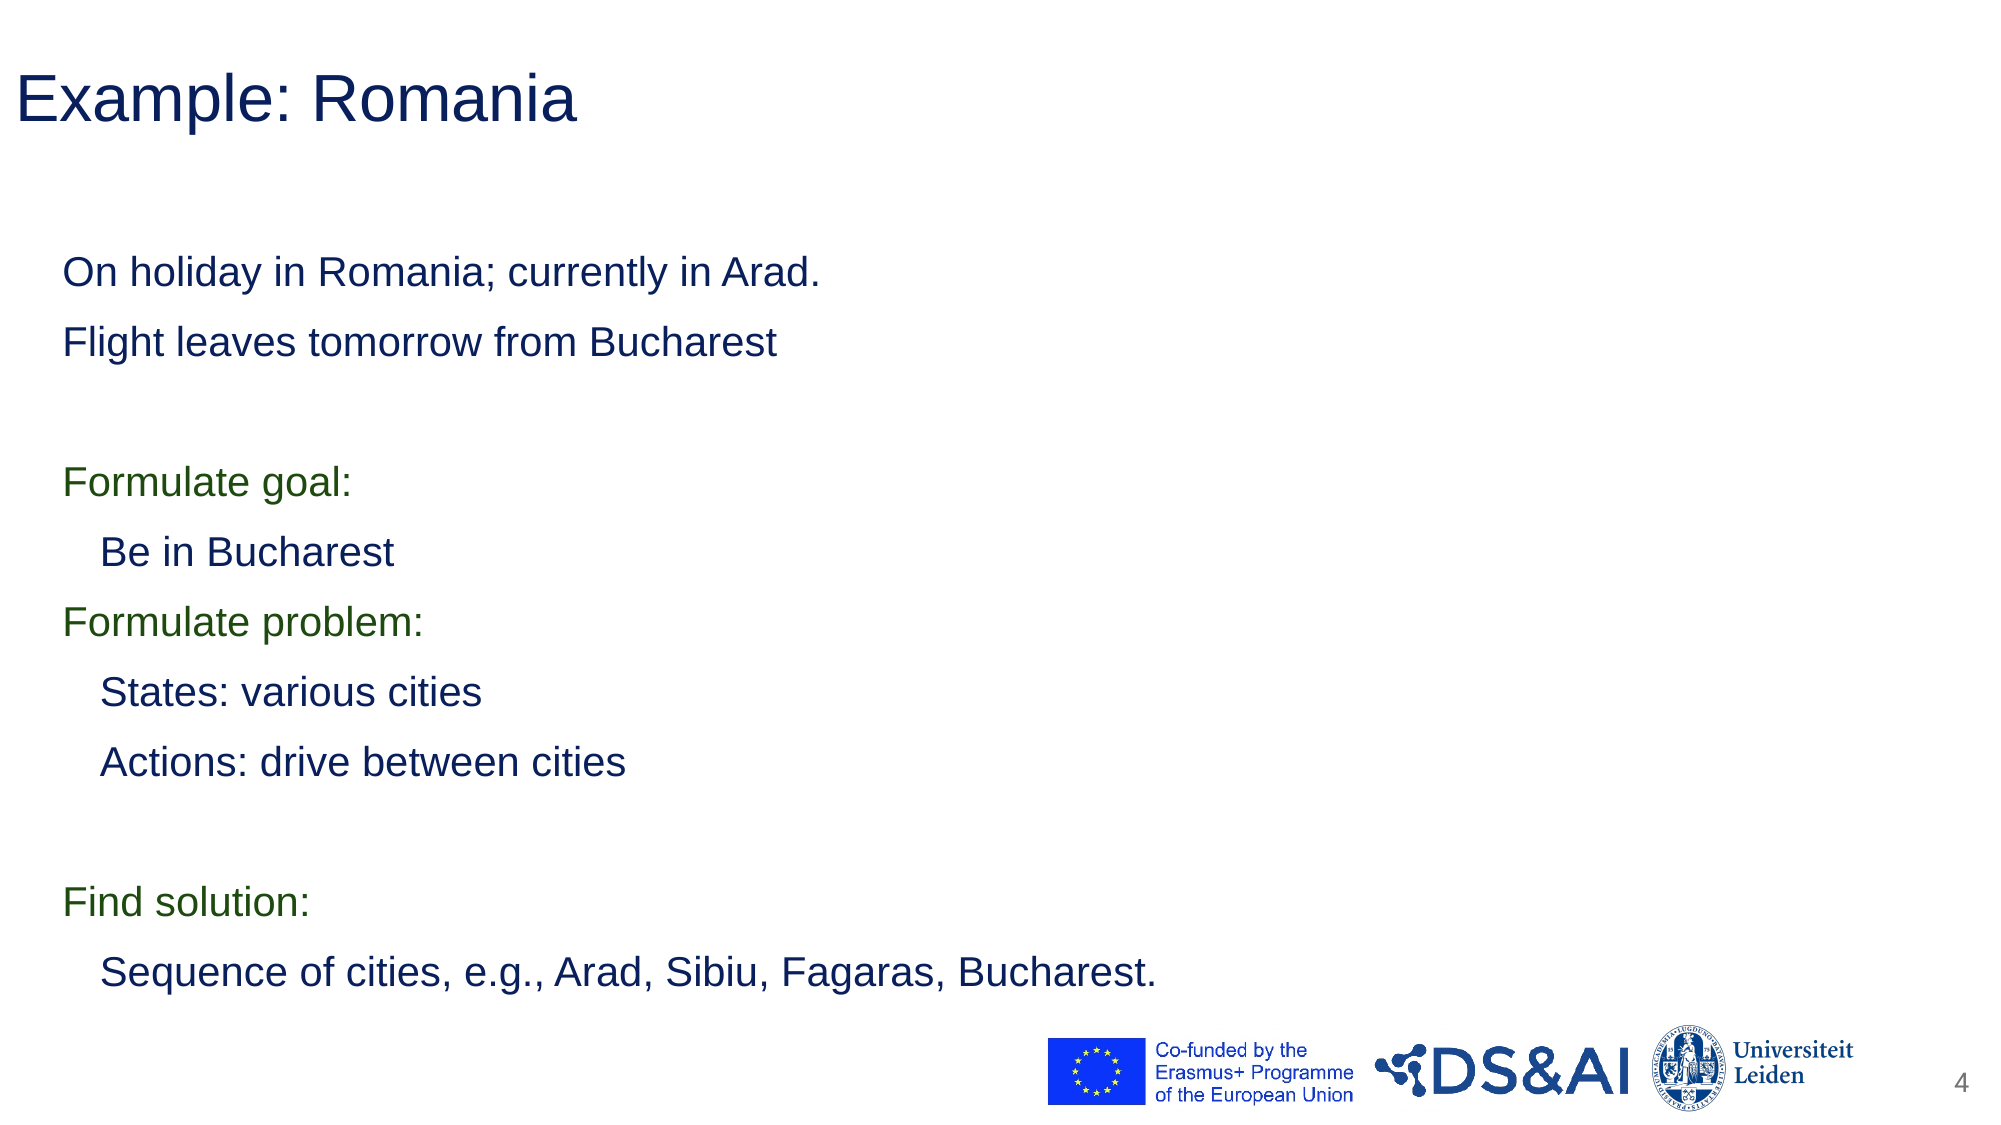

# Example: Romania
On holiday in Romania; currently in Arad.
Flight leaves tomorrow from Bucharest

Formulate goal:
Be in Bucharest
Formulate problem:
States: various cities
Actions: drive between cities

Find solution:
Sequence of cities, e.g., Arad, Sibiu, Fagaras, Bucharest.
4